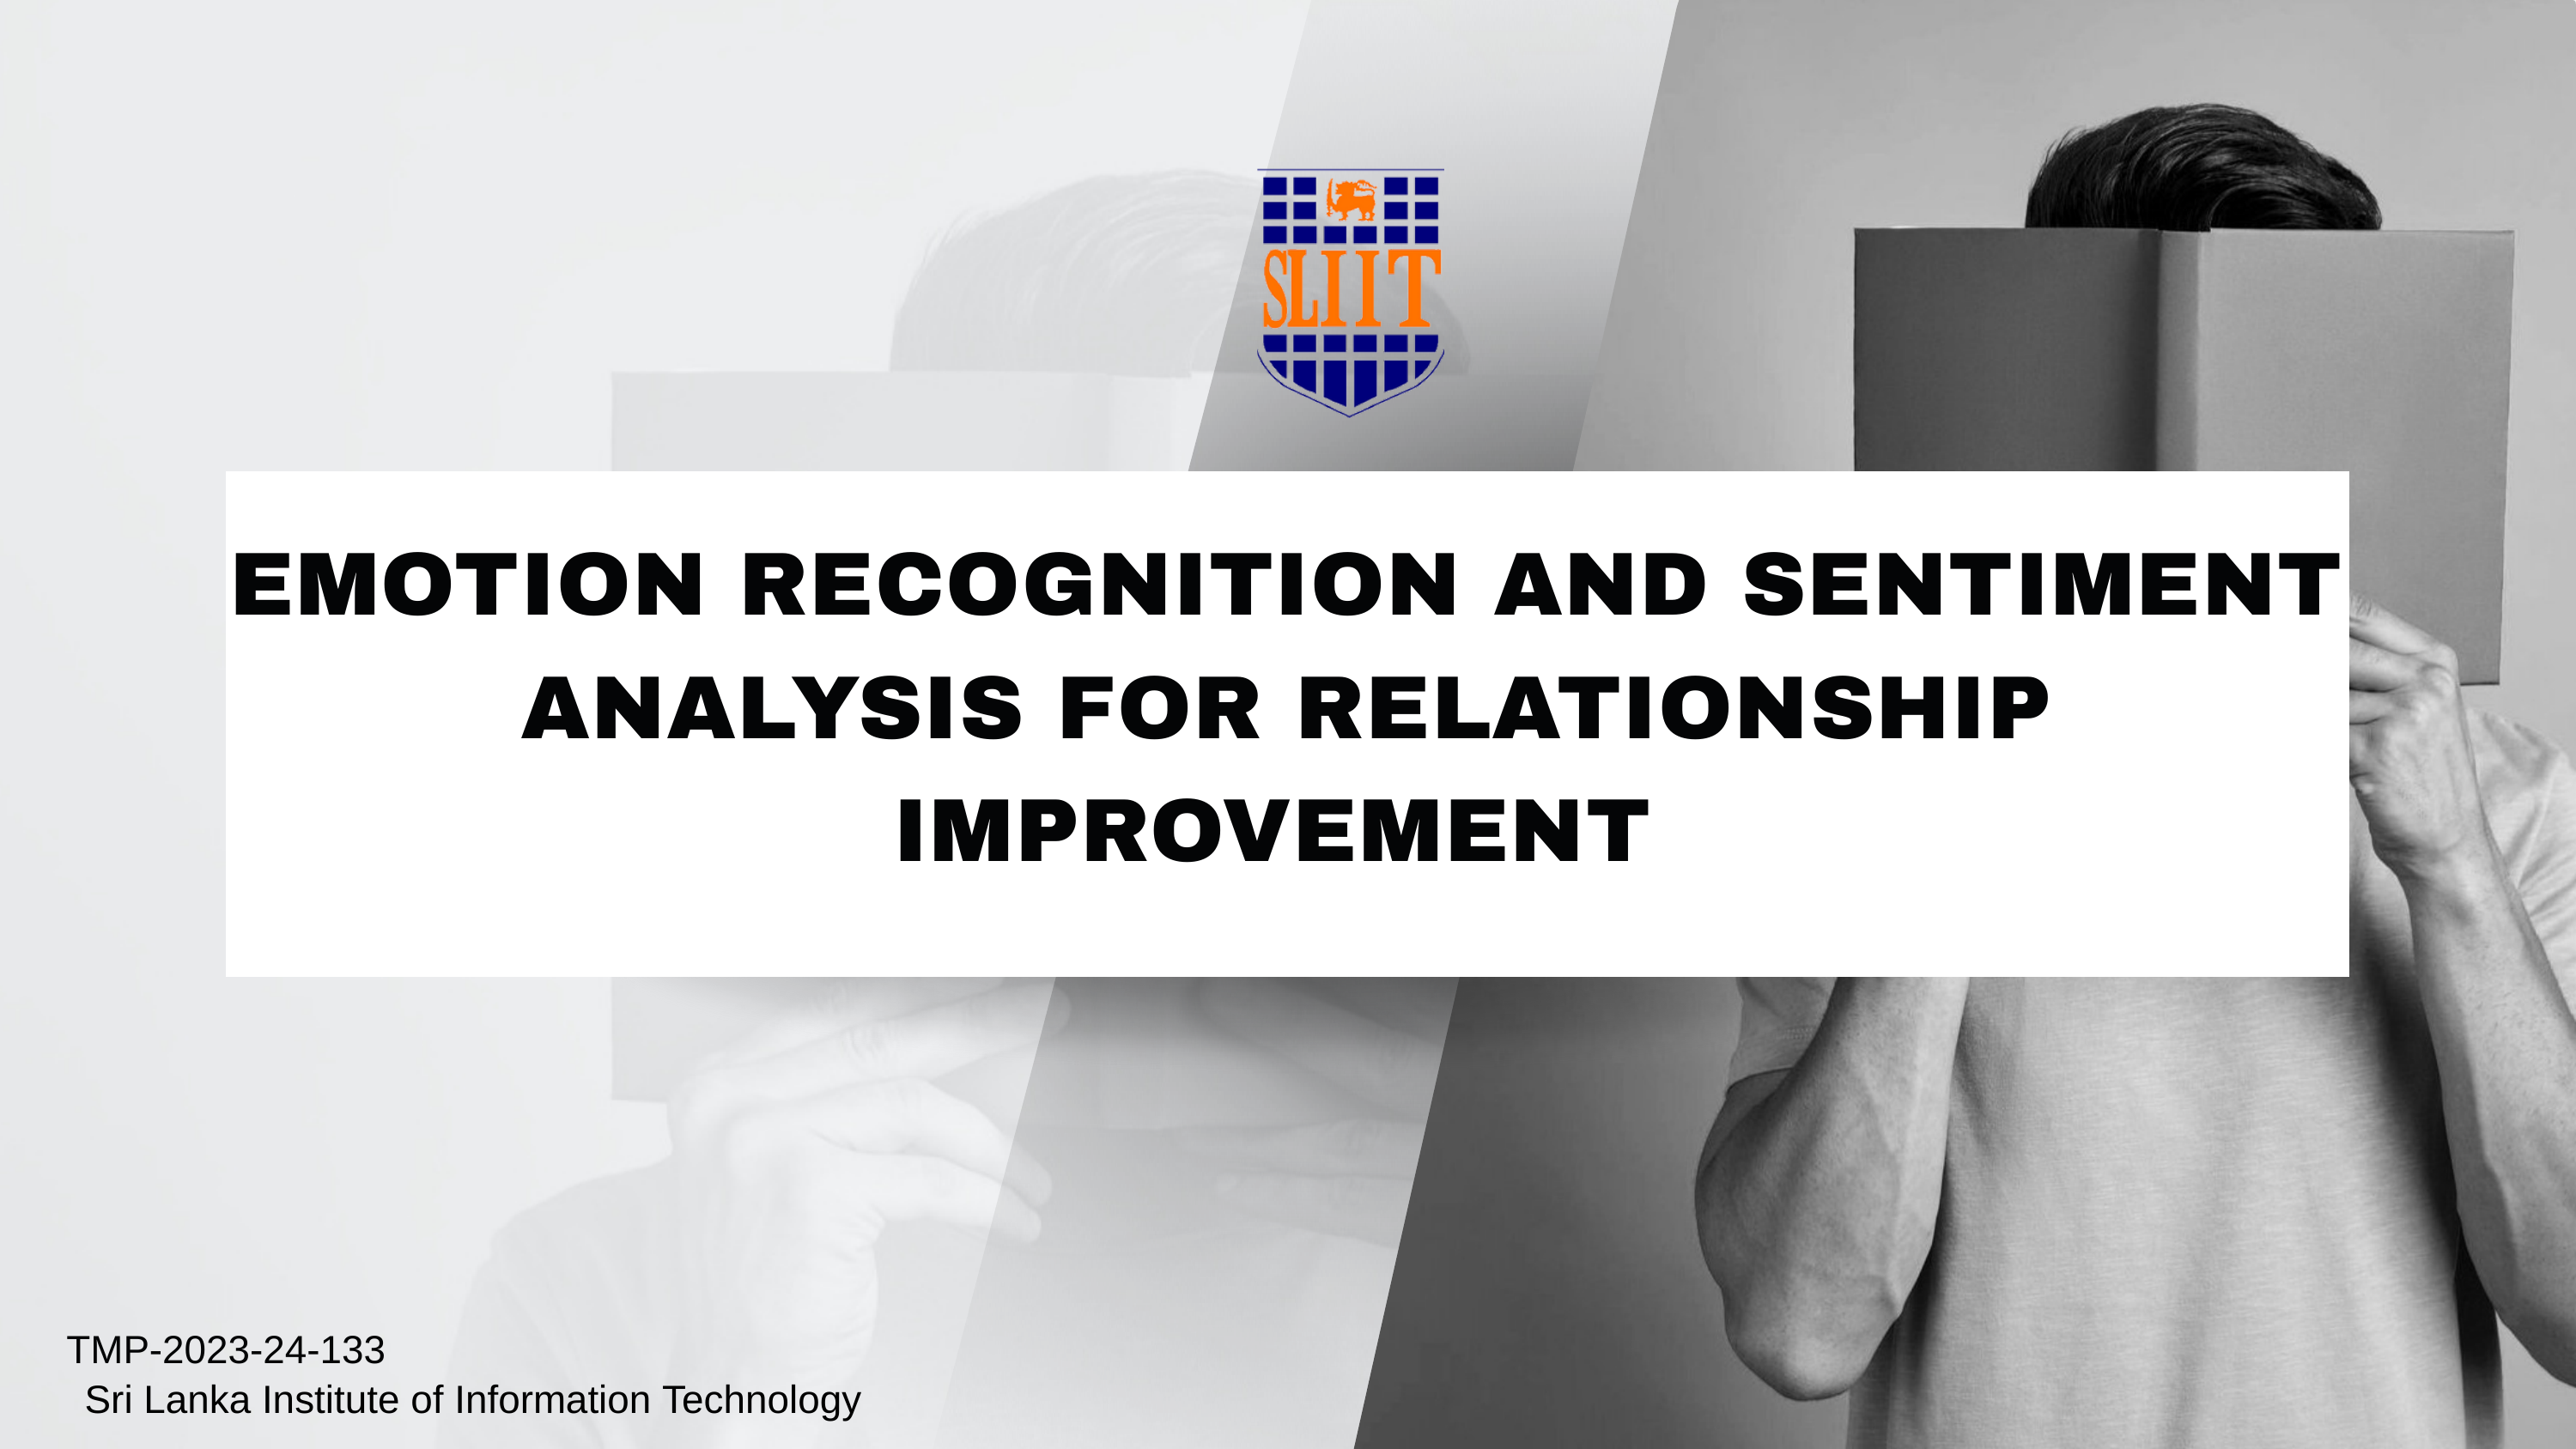

EMOTION RECOGNITION AND SENTIMENT ANALYSIS FOR RELATIONSHIP IMPROVEMENT

TMP-2023-24-133
Sri Lanka Institute of Information Technology